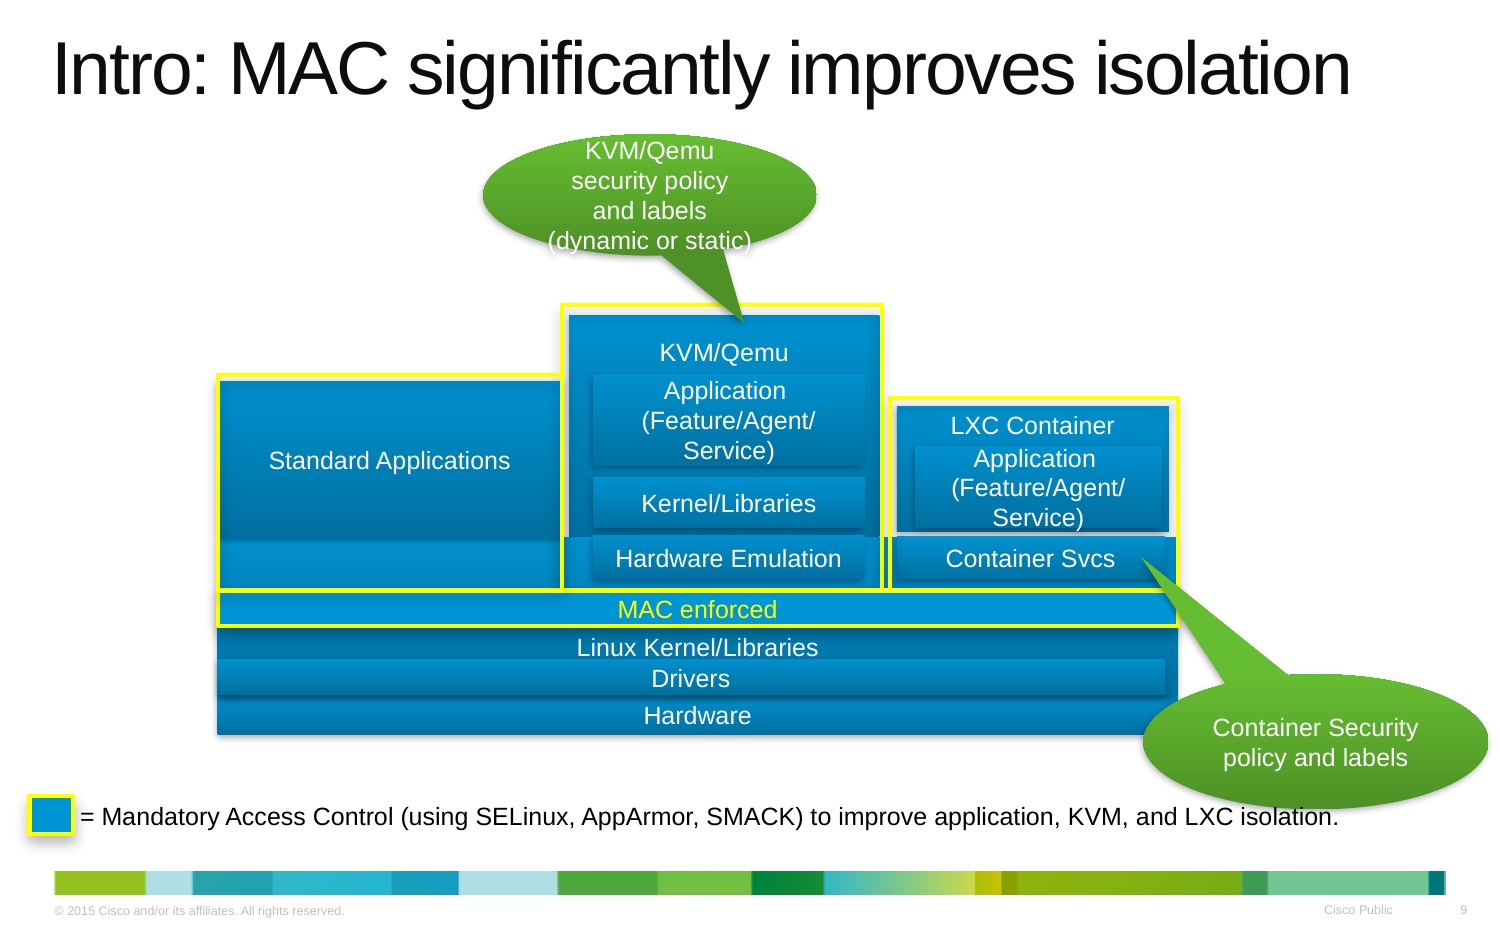

# Intro: MAC significantly improves isolation
KVM/Qemu security policy and labels (dynamic or static)

KVM/Qemu

Application
(Feature/Agent/Service)

Standard Applications

LXC Container

Application
(Feature/Agent/Service)
Kernel/Libraries
Hardware Emulation
Container Svcs

Linux Kernel/Libraries

MAC enforced
Drivers
Container Security policy and labels
Hardware
= Mandatory Access Control (using SELinux, AppArmor, SMACK) to improve application, KVM, and LXC isolation.